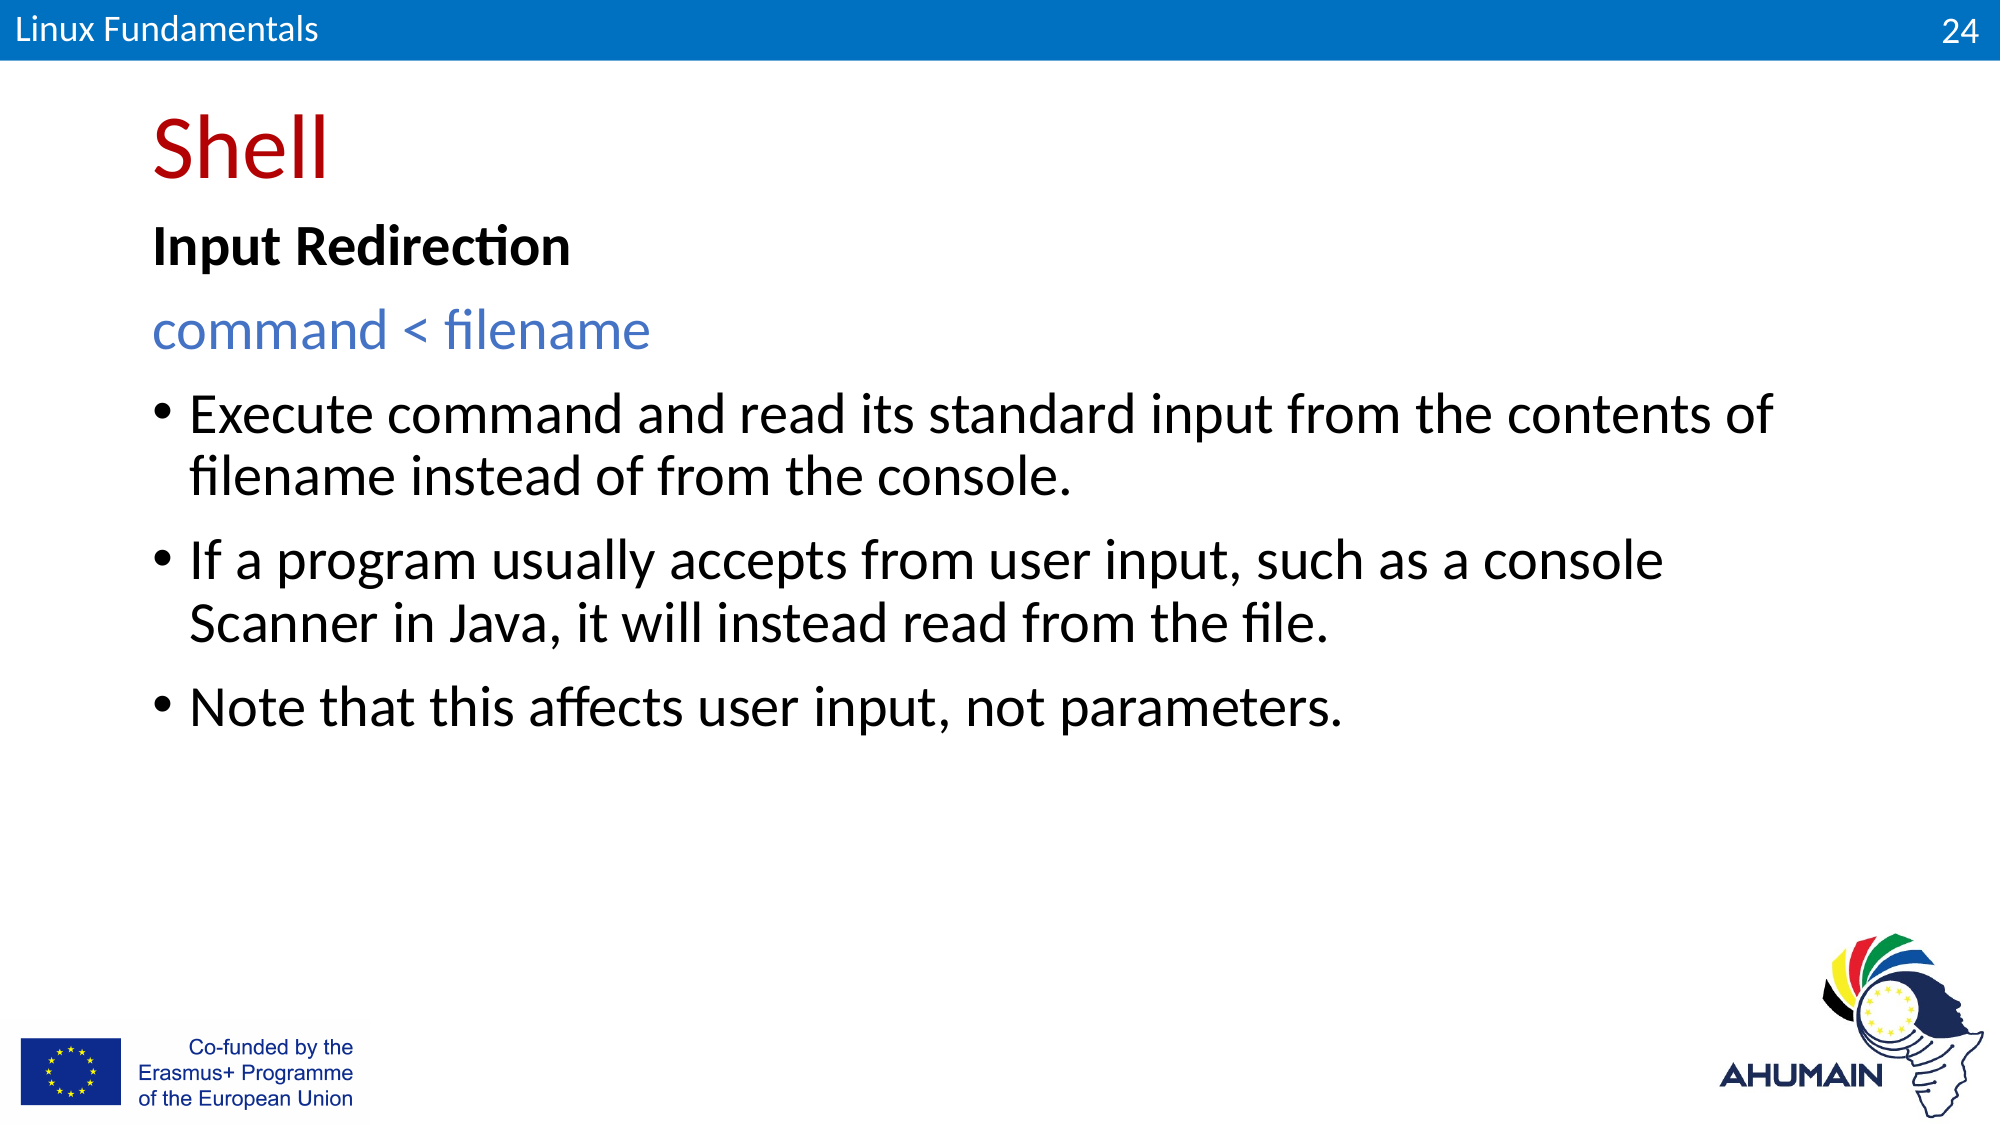

Linux Fundamentals
24
# Shell
Input Redirection
command < filename
Execute command and read its standard input from the contents of filename instead of from the console.
If a program usually accepts from user input, such as a console Scanner in Java, it will instead read from the file.
Note that this affects user input, not parameters.